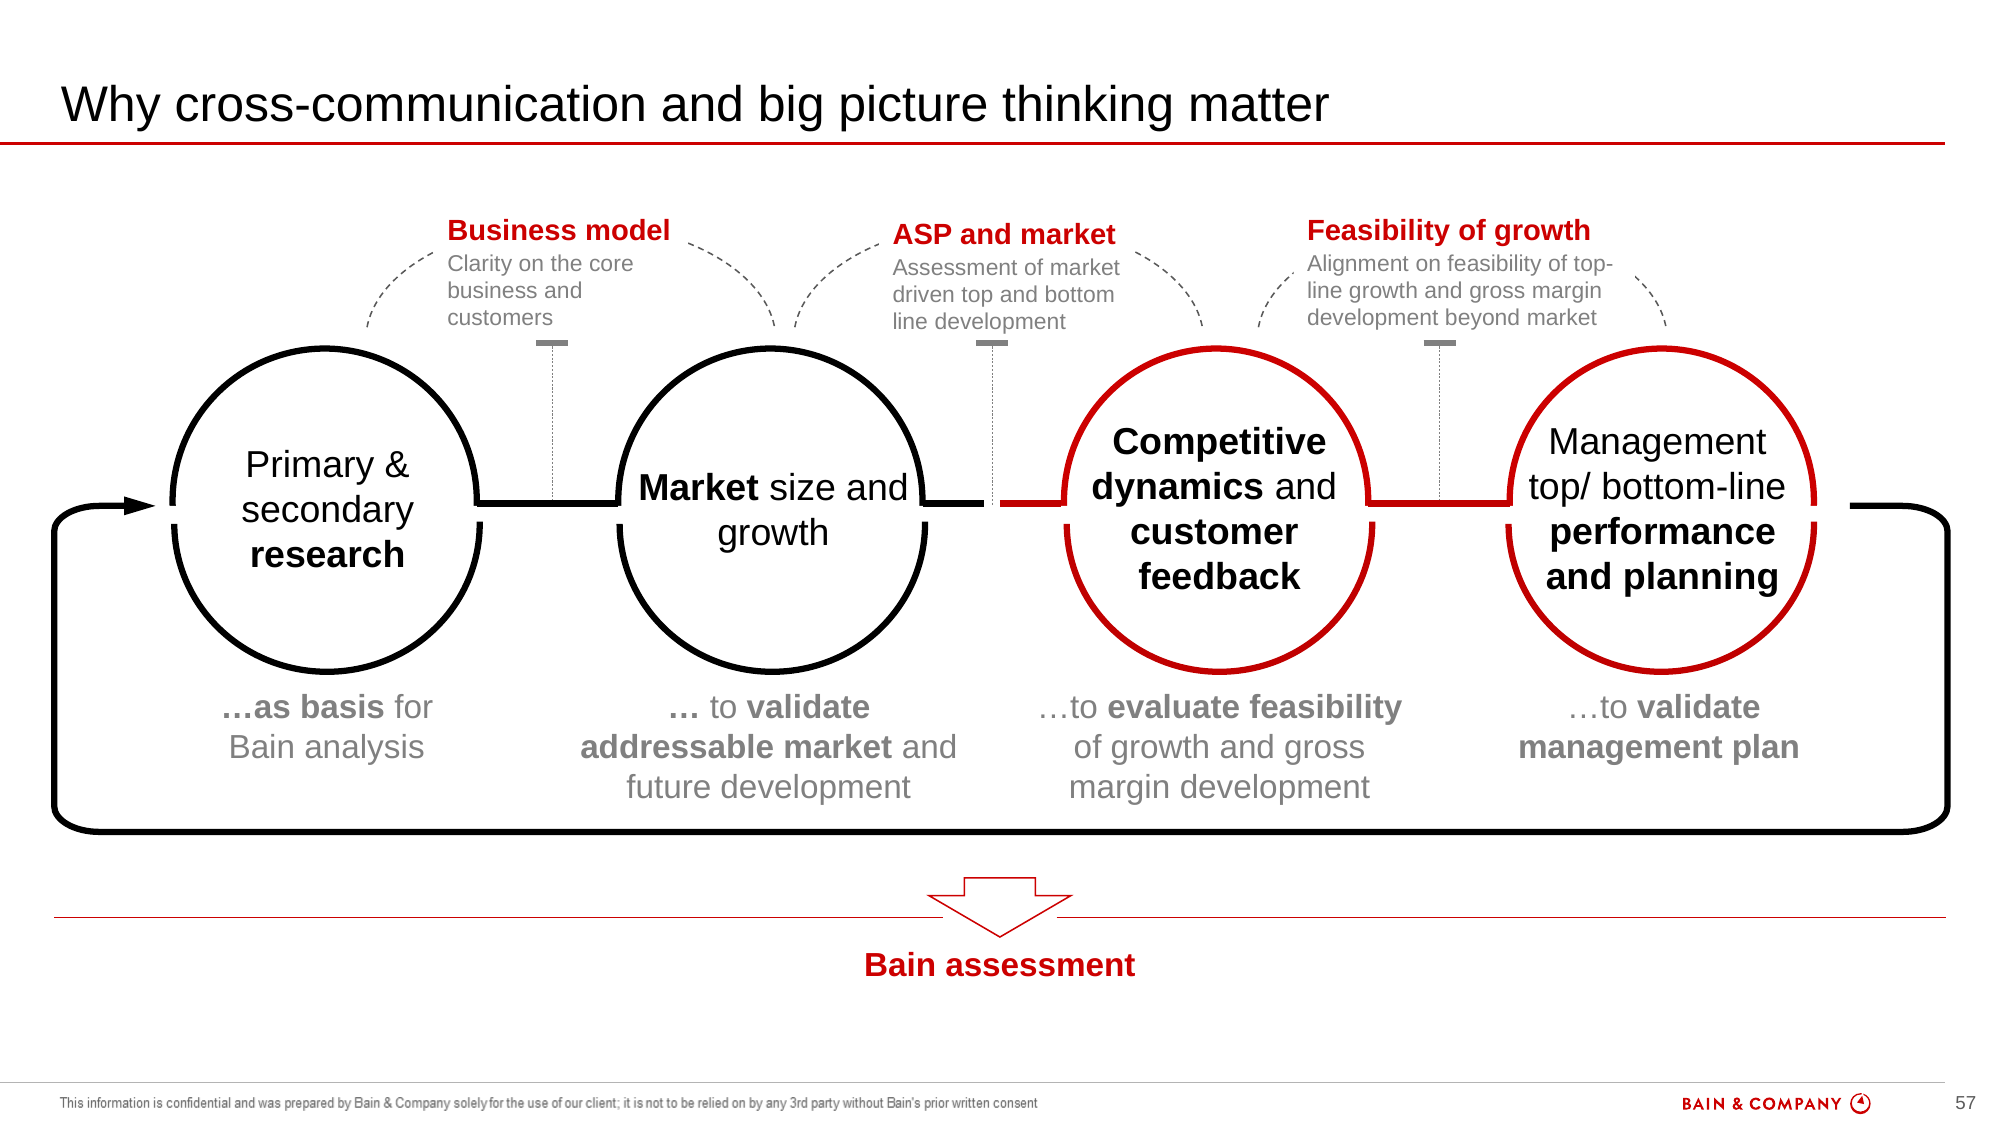

# Why cross-communication and big picture thinking matter
overall_0_132126836820848571 columns_6_131921107366251252 10_1_131916901695093033
Business model
Clarity on the core business and customers
Feasibility of growth
Alignment on feasibility of top-line growth and gross margin development beyond market
ASP and market
Assessment of market driven top and bottom line development

Competitive
dynamics and
customer
feedback
Management
top/ bottom-line
performance and planning
Primary & secondary research
Market size and growth

…as basis for Bain analysis
… to validate addressable market and future development
…to evaluate feasibility of growth and gross margin development
…to validate management plan

Bain assessment